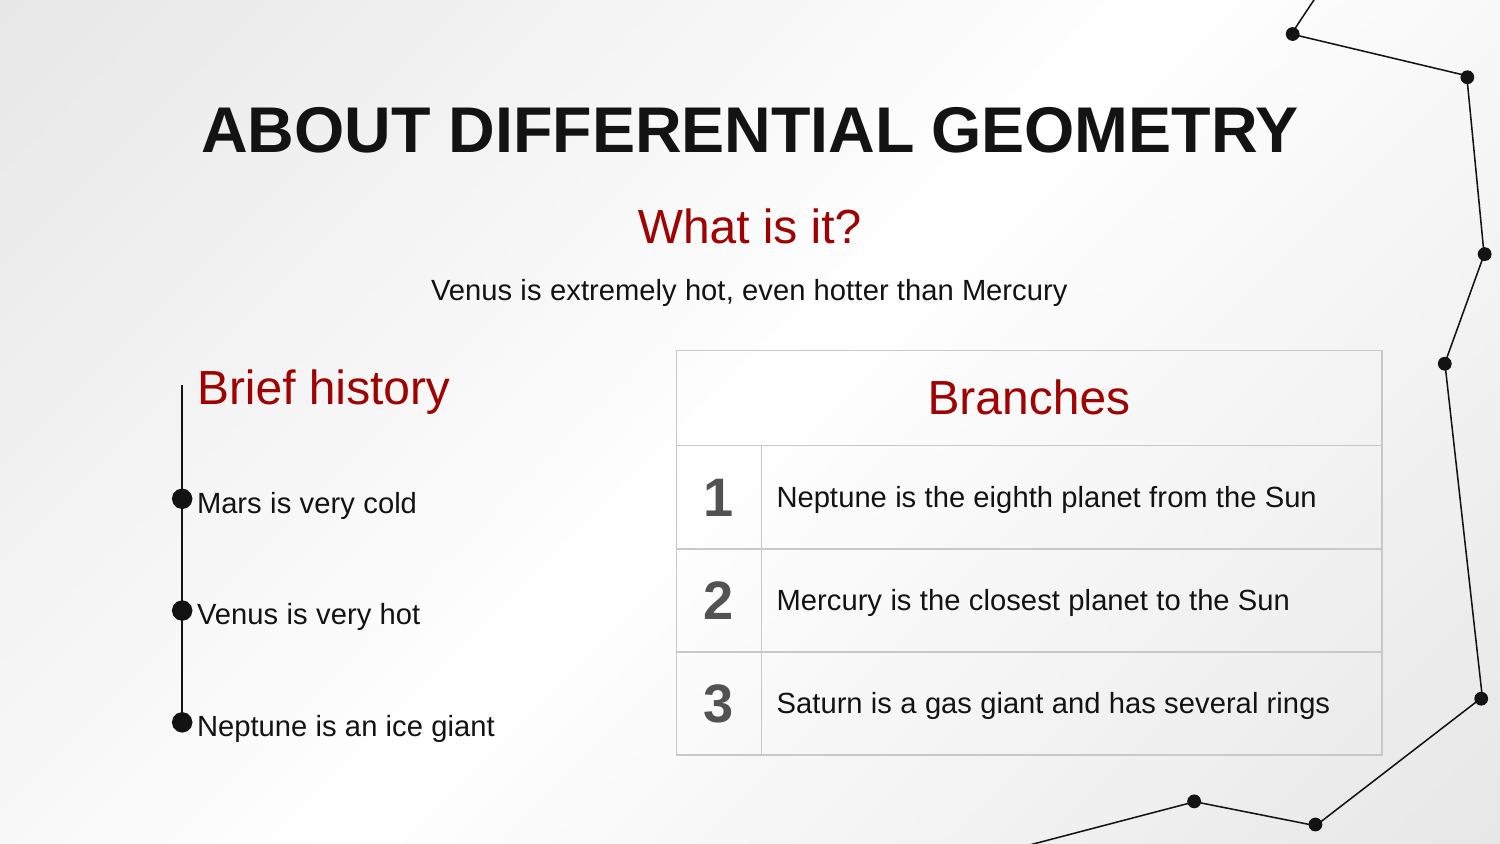

# ABOUT DIFFERENTIAL GEOMETRY
What is it?
Venus is extremely hot, even hotter than Mercury
Brief history
| Branches |  |
| --- | --- |
| 1 | Neptune is the eighth planet from the Sun |
| 2 | Mercury is the closest planet to the Sun |
| 3 | Saturn is a gas giant and has several rings |
Mars is very cold
Venus is very hot
Neptune is an ice giant